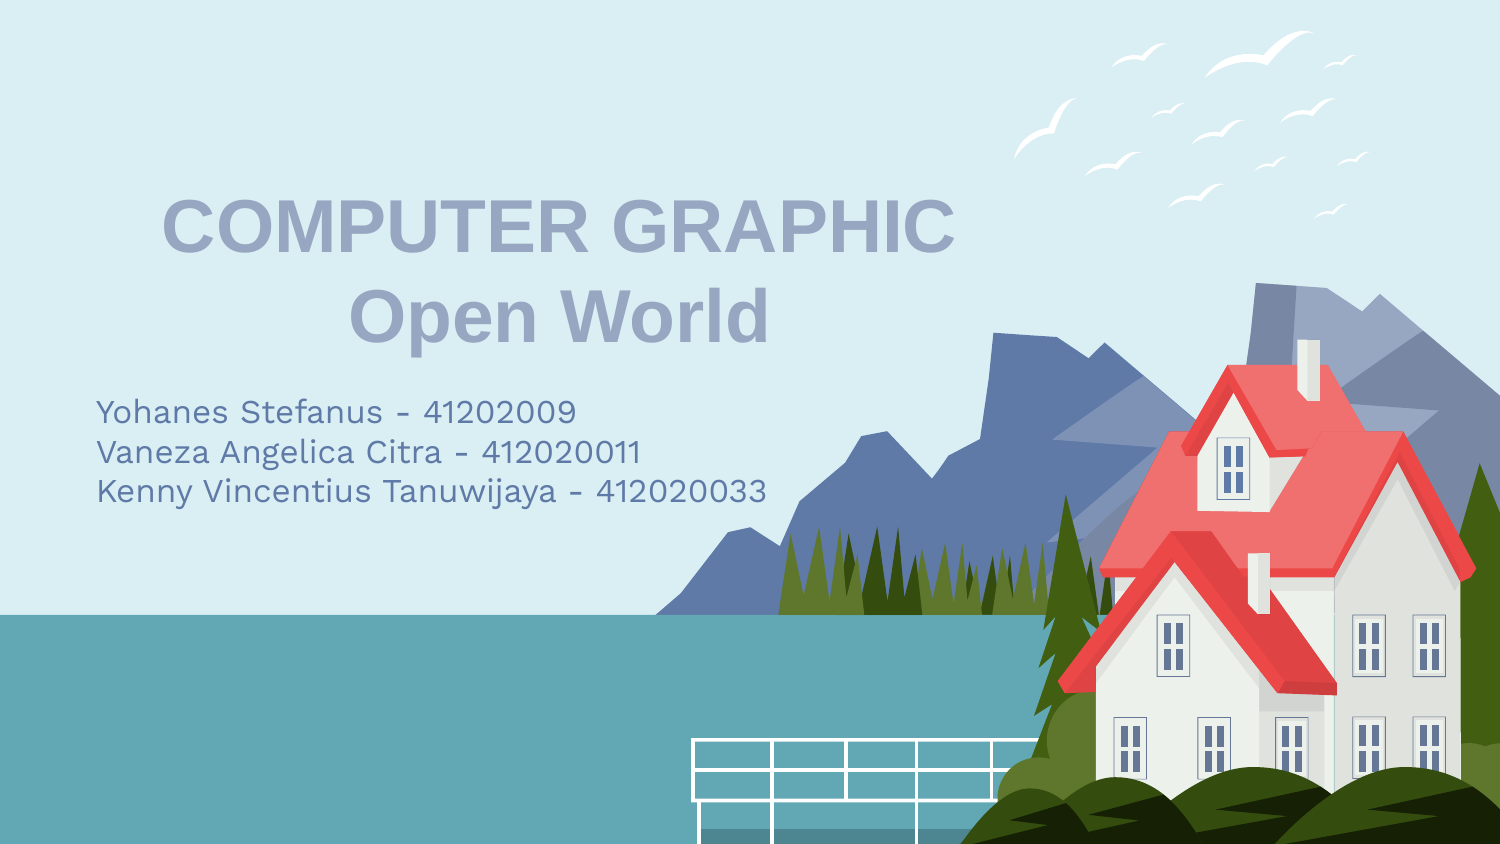

# COMPUTER GRAPHIC Open World

Yohanes Stefanus - 41202009
Vaneza Angelica Citra - 412020011
Kenny Vincentius Tanuwijaya - 412020033